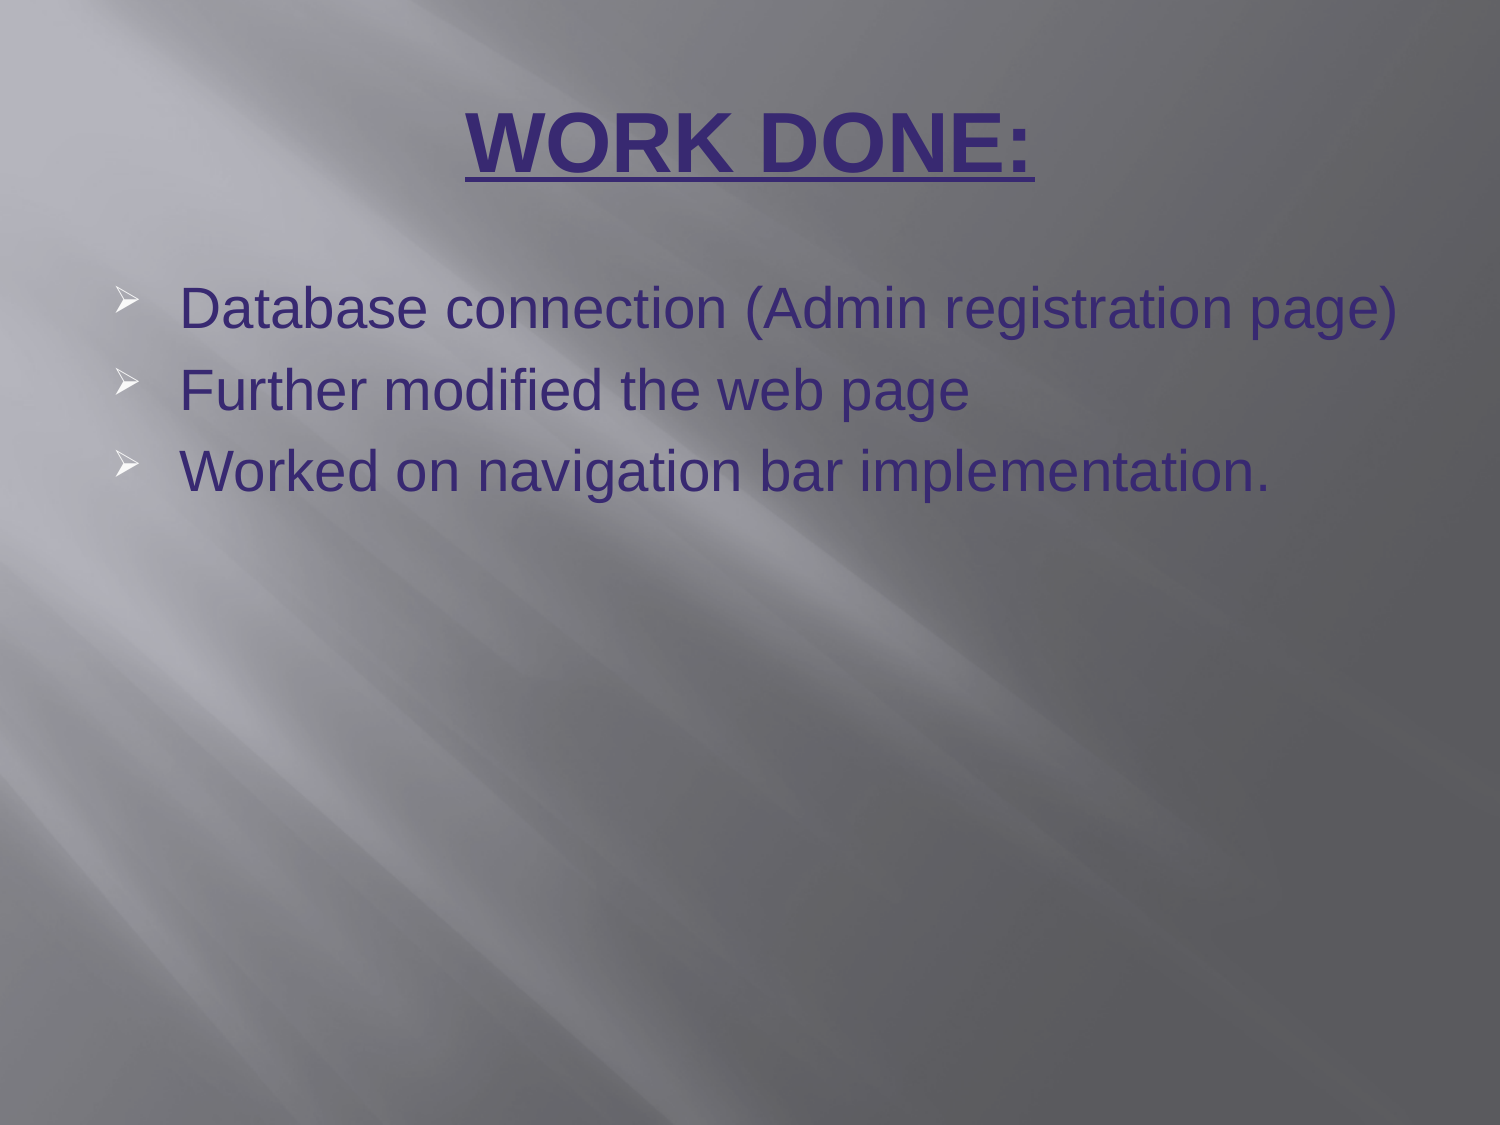

# WORK DONE:
Database connection (Admin registration page)
Further modified the web page
Worked on navigation bar implementation.